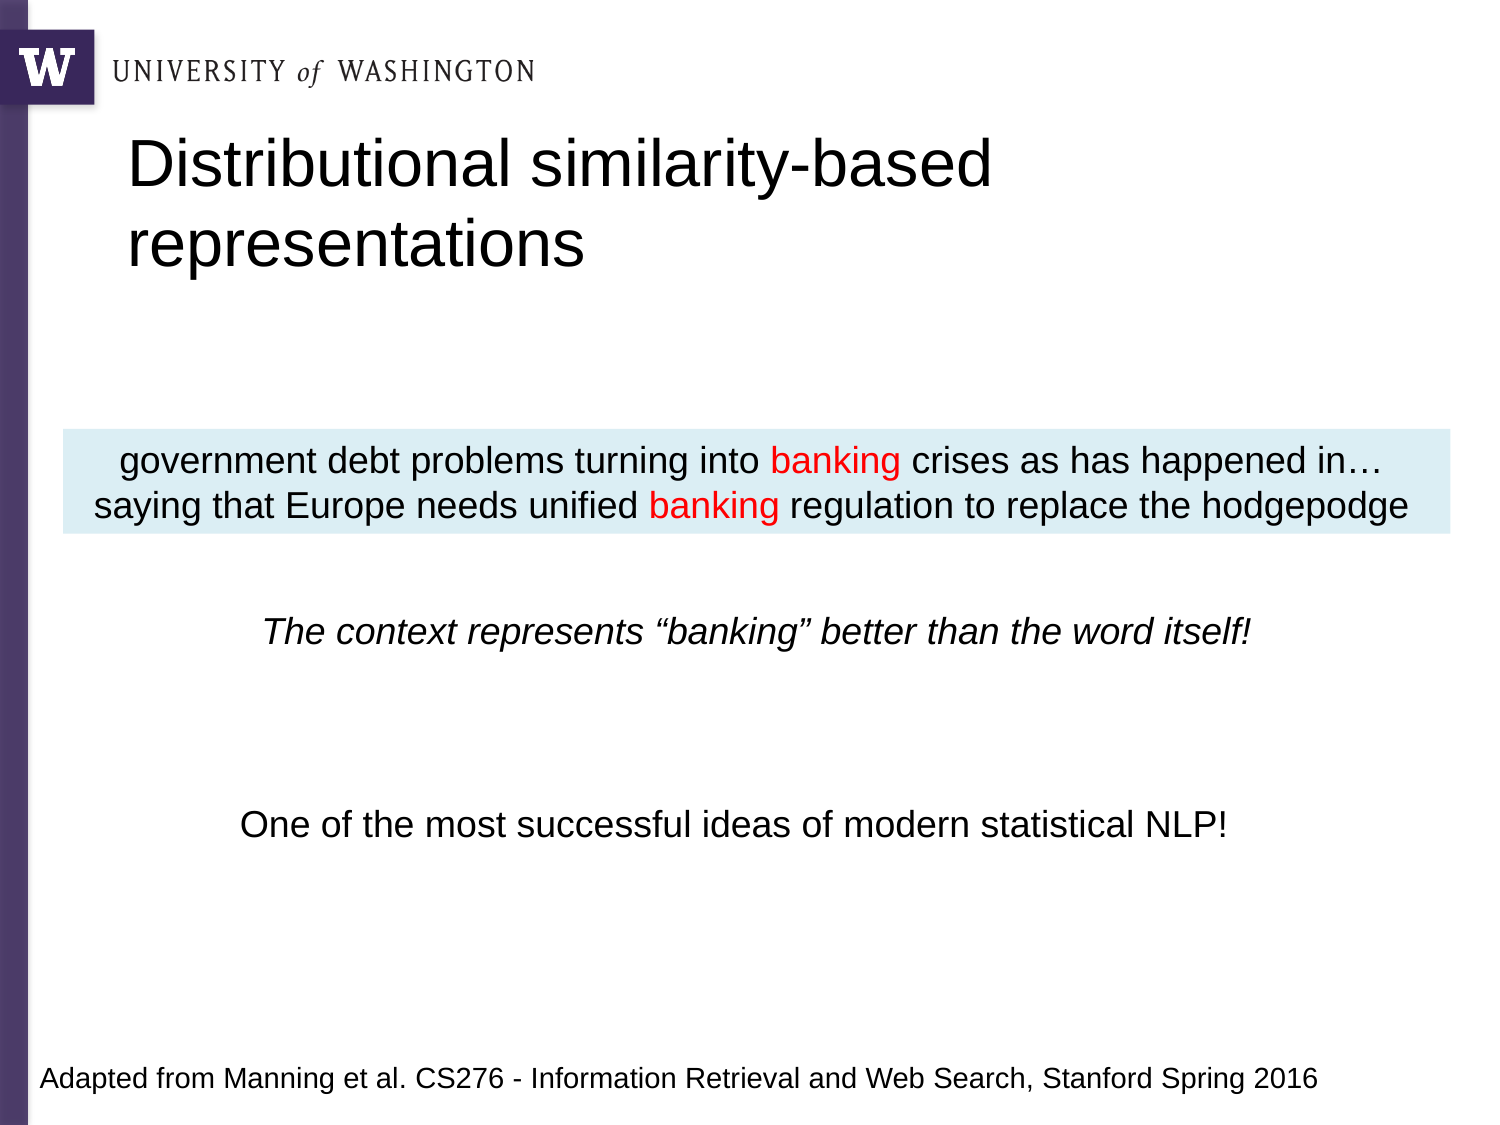

# Distributional similarity-based representations
government debt problems turning into banking crises as has happened in…
saying that Europe needs unified banking regulation to replace the hodgepodge
The context represents “banking” better than the word itself!
One of the most successful ideas of modern statistical NLP!
Adapted from Manning et al. CS276 - Information Retrieval and Web Search, Stanford Spring 2016